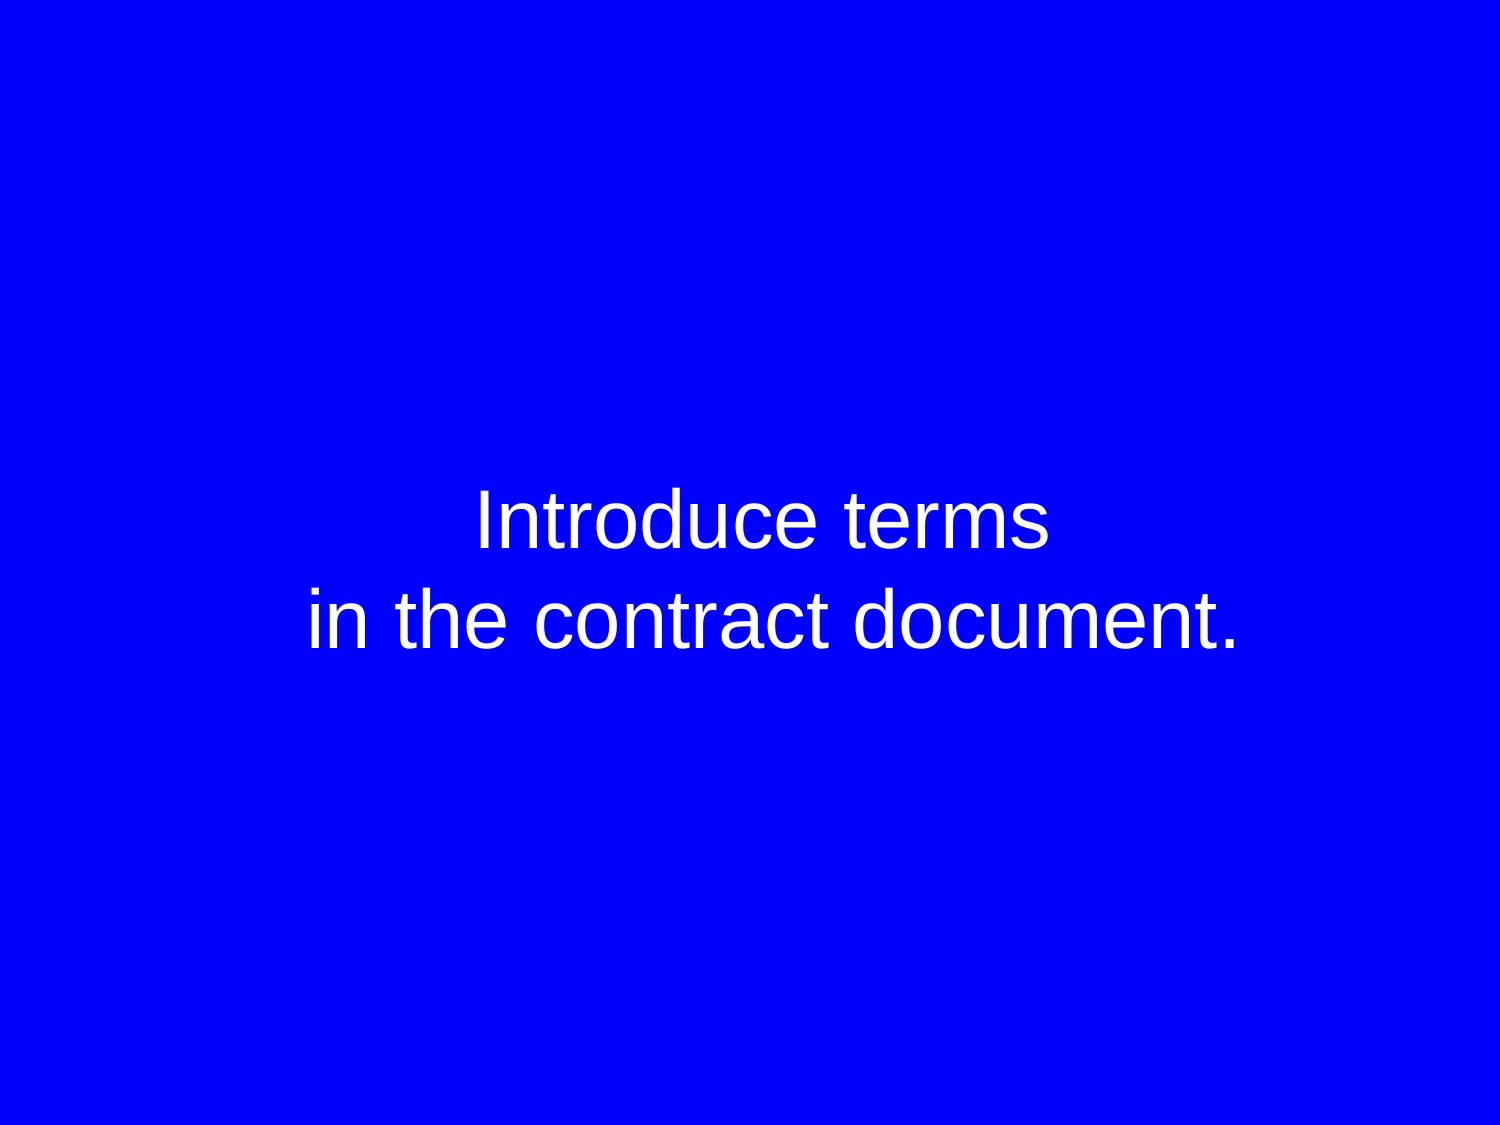

#

Introduce terms
 in the contract document.